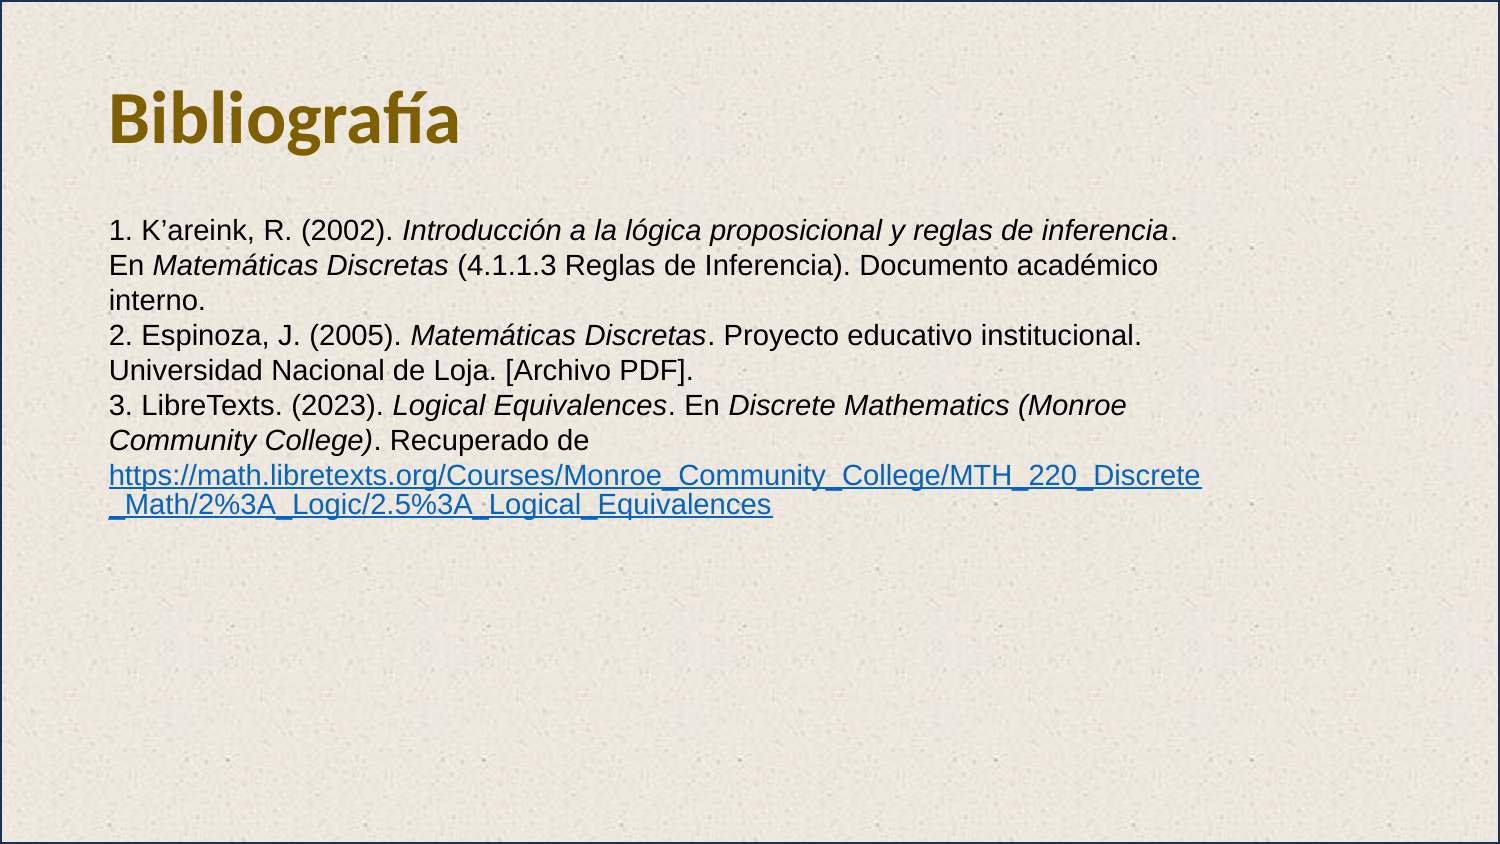

Bibliografía
1. K’areink, R. (2002). Introducción a la lógica proposicional y reglas de inferencia. En Matemáticas Discretas (4.1.1.3 Reglas de Inferencia). Documento académico interno.
2. Espinoza, J. (2005). Matemáticas Discretas. Proyecto educativo institucional.  Universidad Nacional de Loja. [Archivo PDF].
3. LibreTexts. (2023). Logical Equivalences. En Discrete Mathematics (Monroe Community College). Recuperado de https://math.libretexts.org/Courses/Monroe_Community_College/MTH_220_Discrete_Math/2%3A_Logic/2.5%3A_Logical_Equivalences